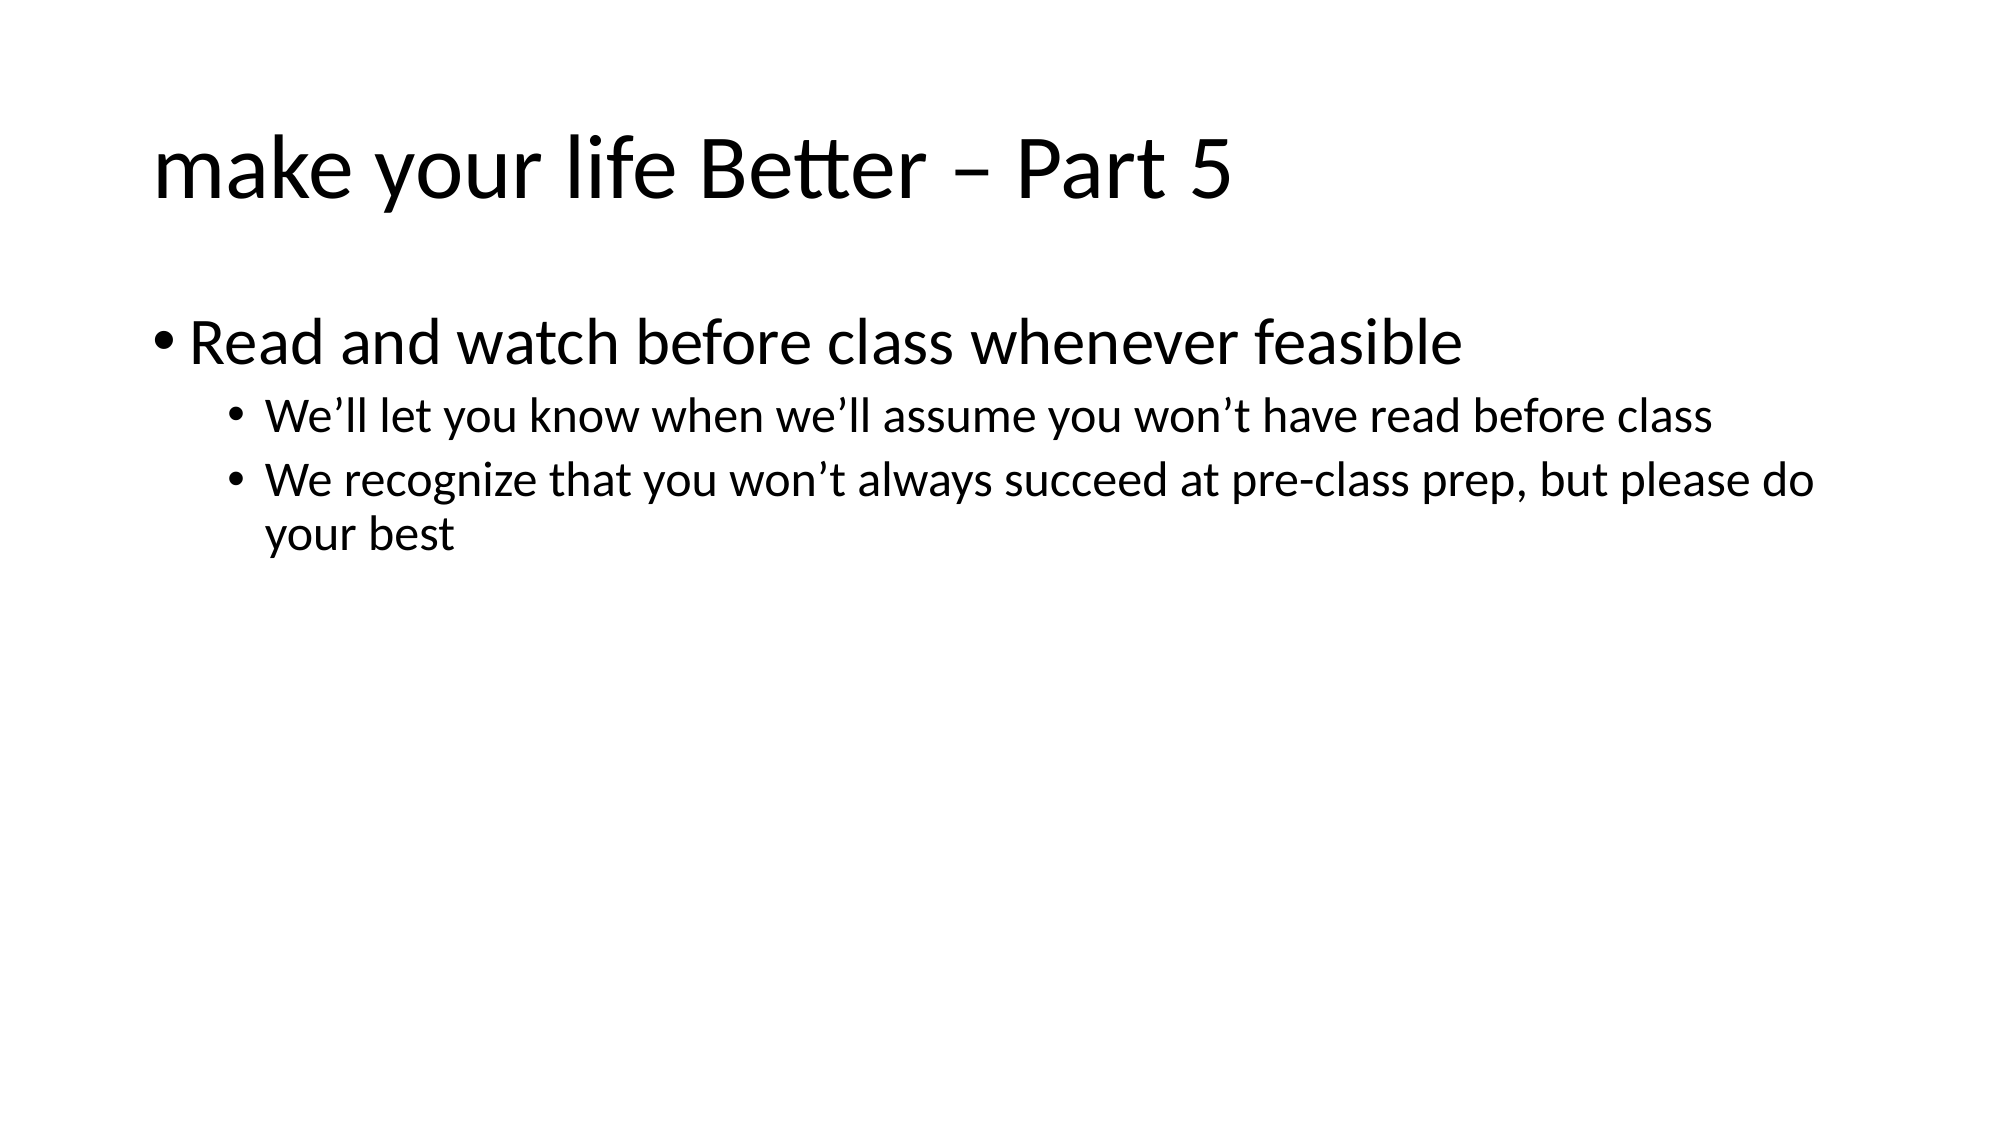

# make your life Better – Part 5
Read and watch before class whenever feasible
We’ll let you know when we’ll assume you won’t have read before class
We recognize that you won’t always succeed at pre-class prep, but please do your best